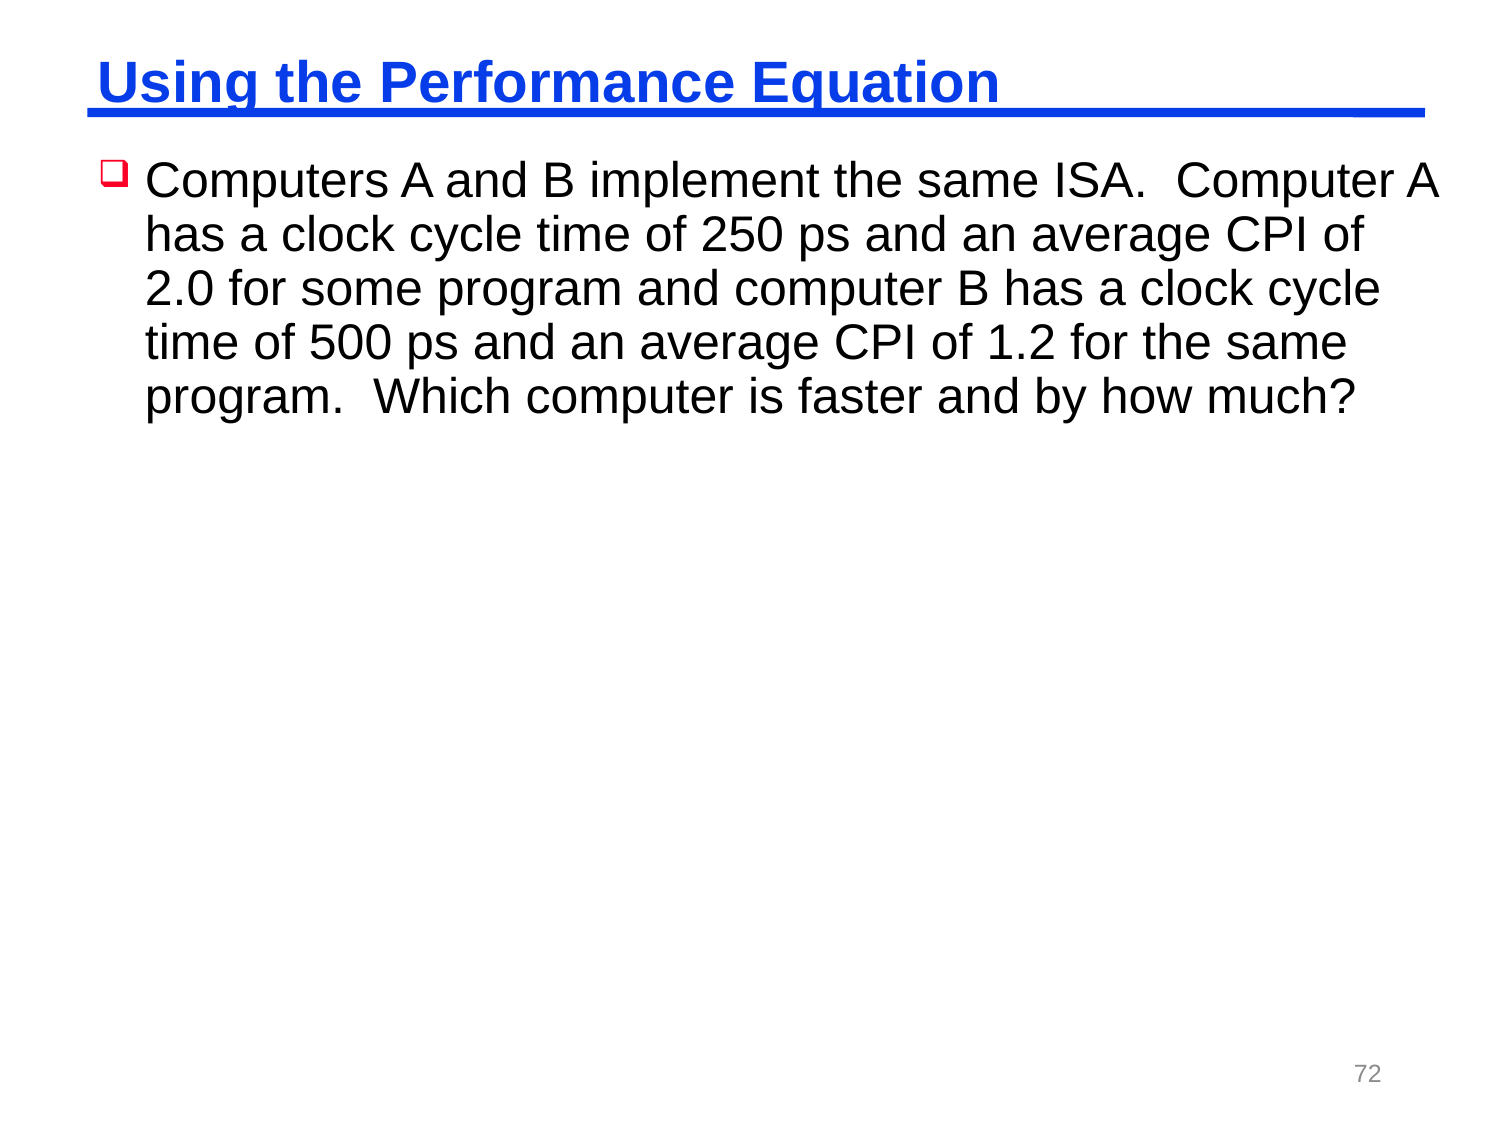

# Using the Performance Equation
Computers A and B implement the same ISA.  Computer A has a clock cycle time of 250 ps and an average CPI of 2.0 for some program and computer B has a clock cycle time of 500 ps and an average CPI of 1.2 for the same program.  Which computer is faster and by how much?
72